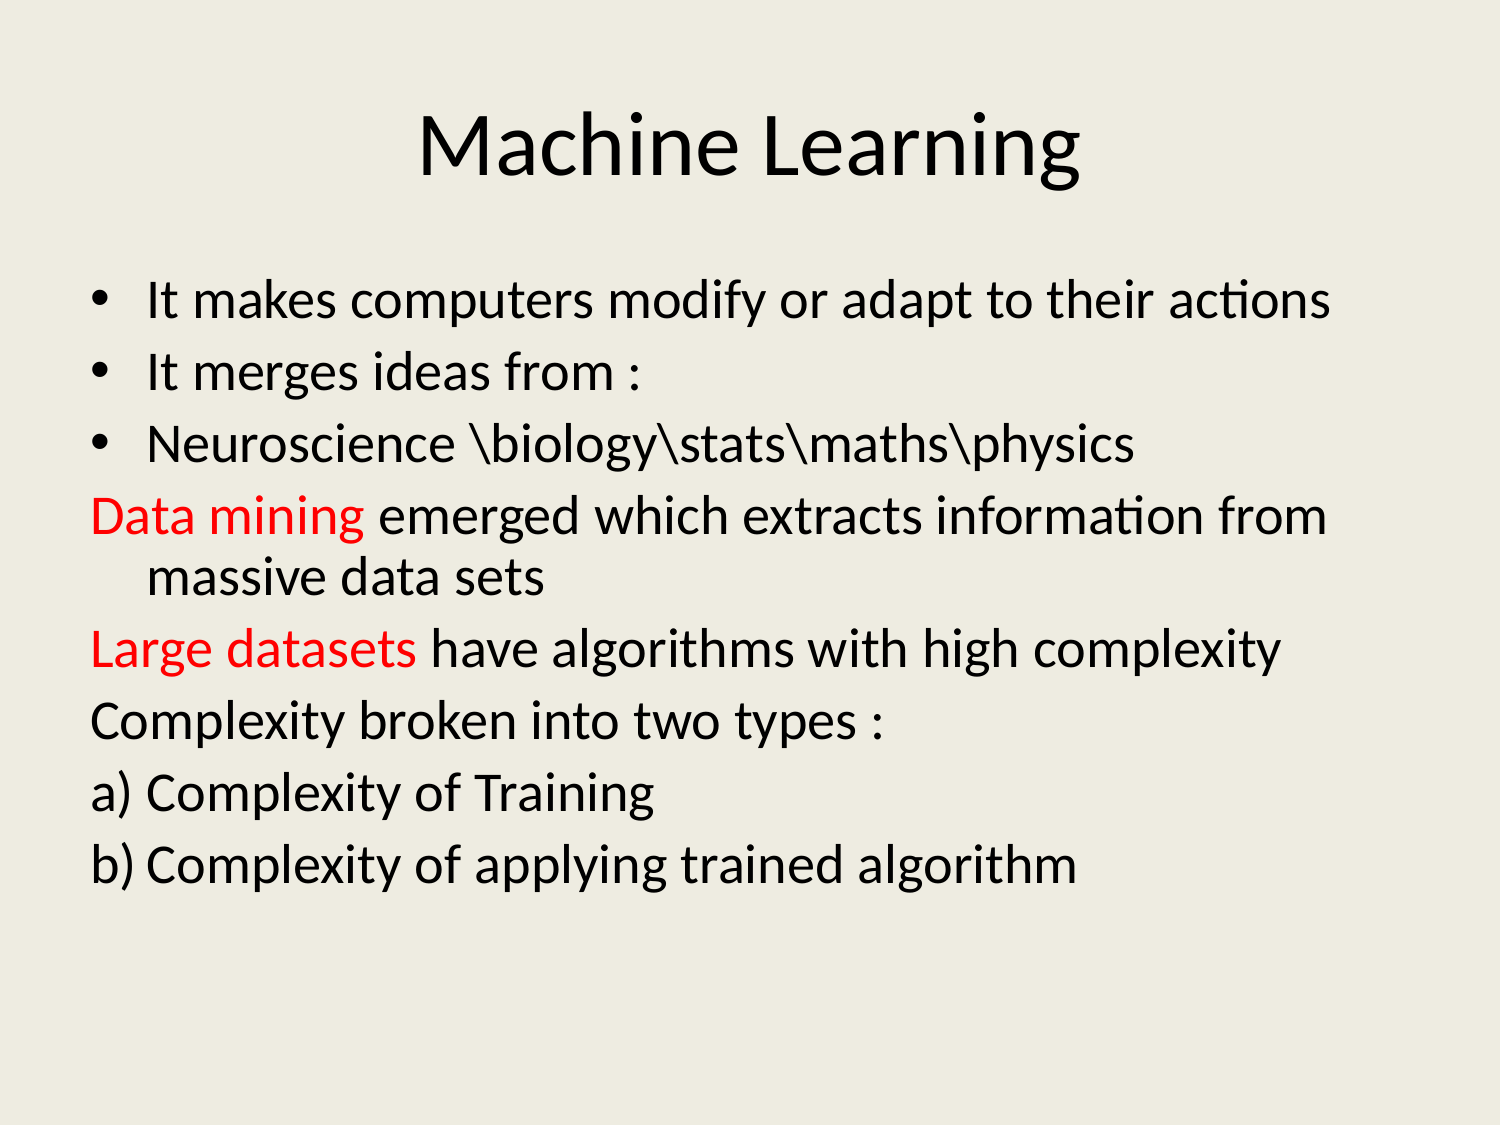

# Machine Learning
It makes computers modify or adapt to their actions
It merges ideas from :
Neuroscience \biology\stats\maths\physics
Data mining emerged which extracts information from massive data sets
Large datasets have algorithms with high complexity
Complexity broken into two types :
Complexity of Training
Complexity of applying trained algorithm